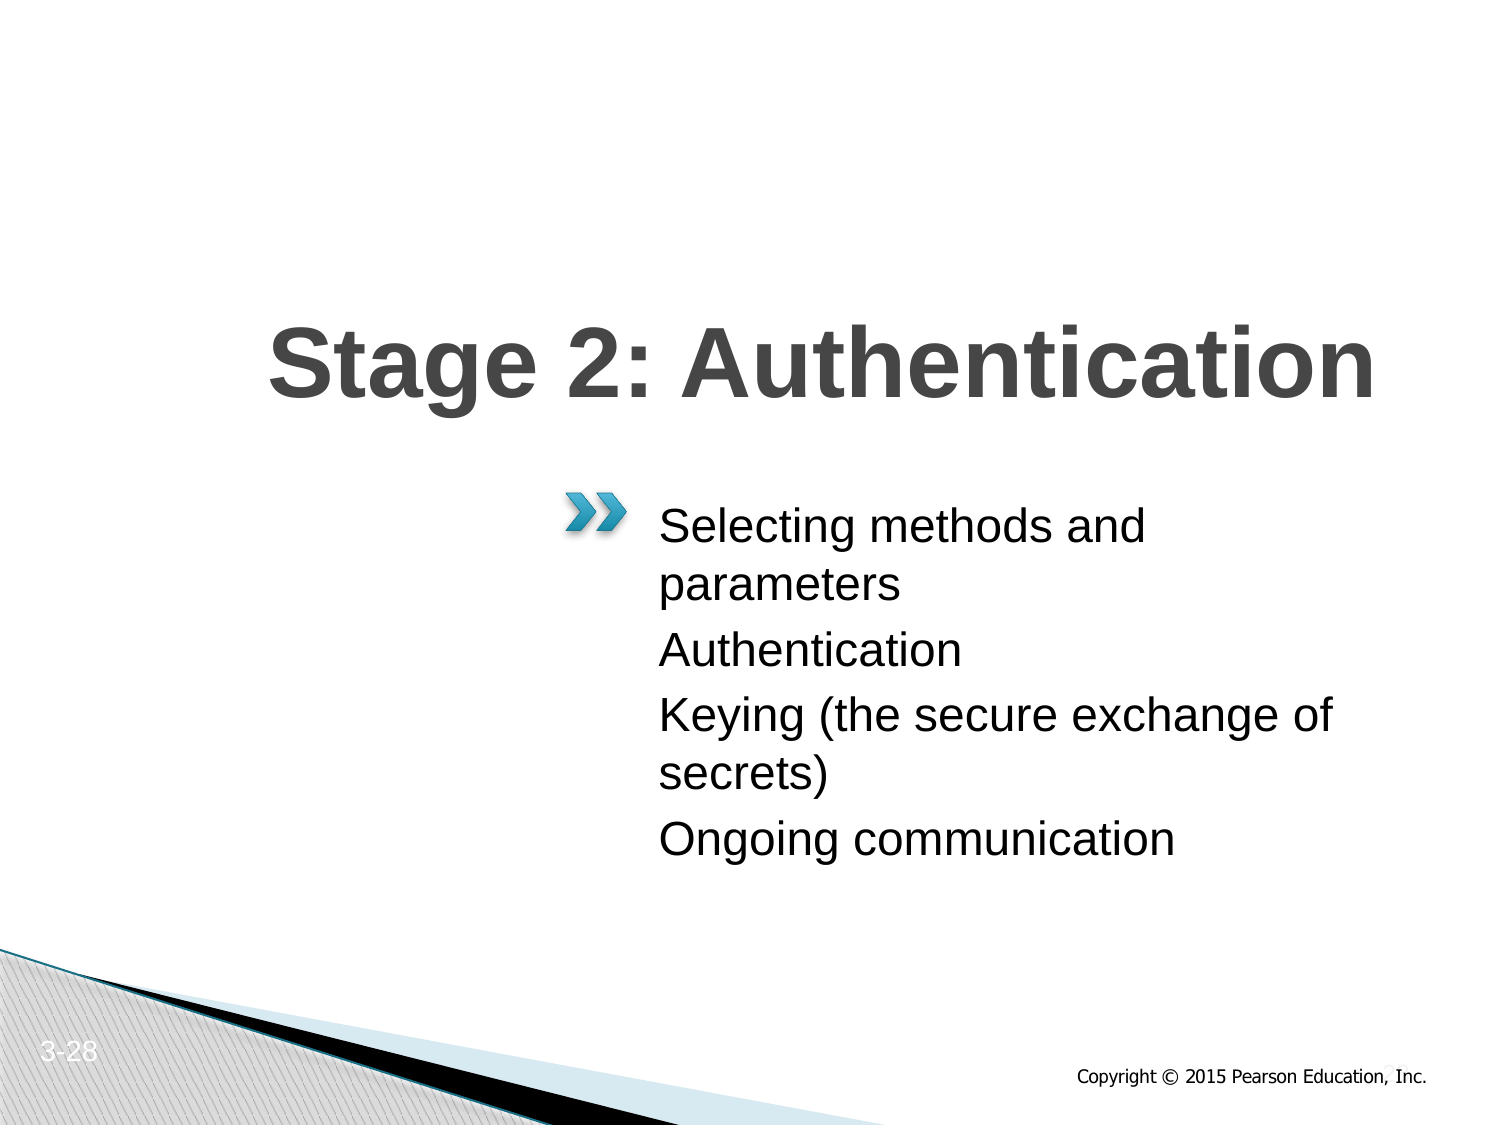

# Stage 2: Authentication
Selecting methods and parameters
Authentication
Keying (the secure exchange of secrets)
Ongoing communication

3-28